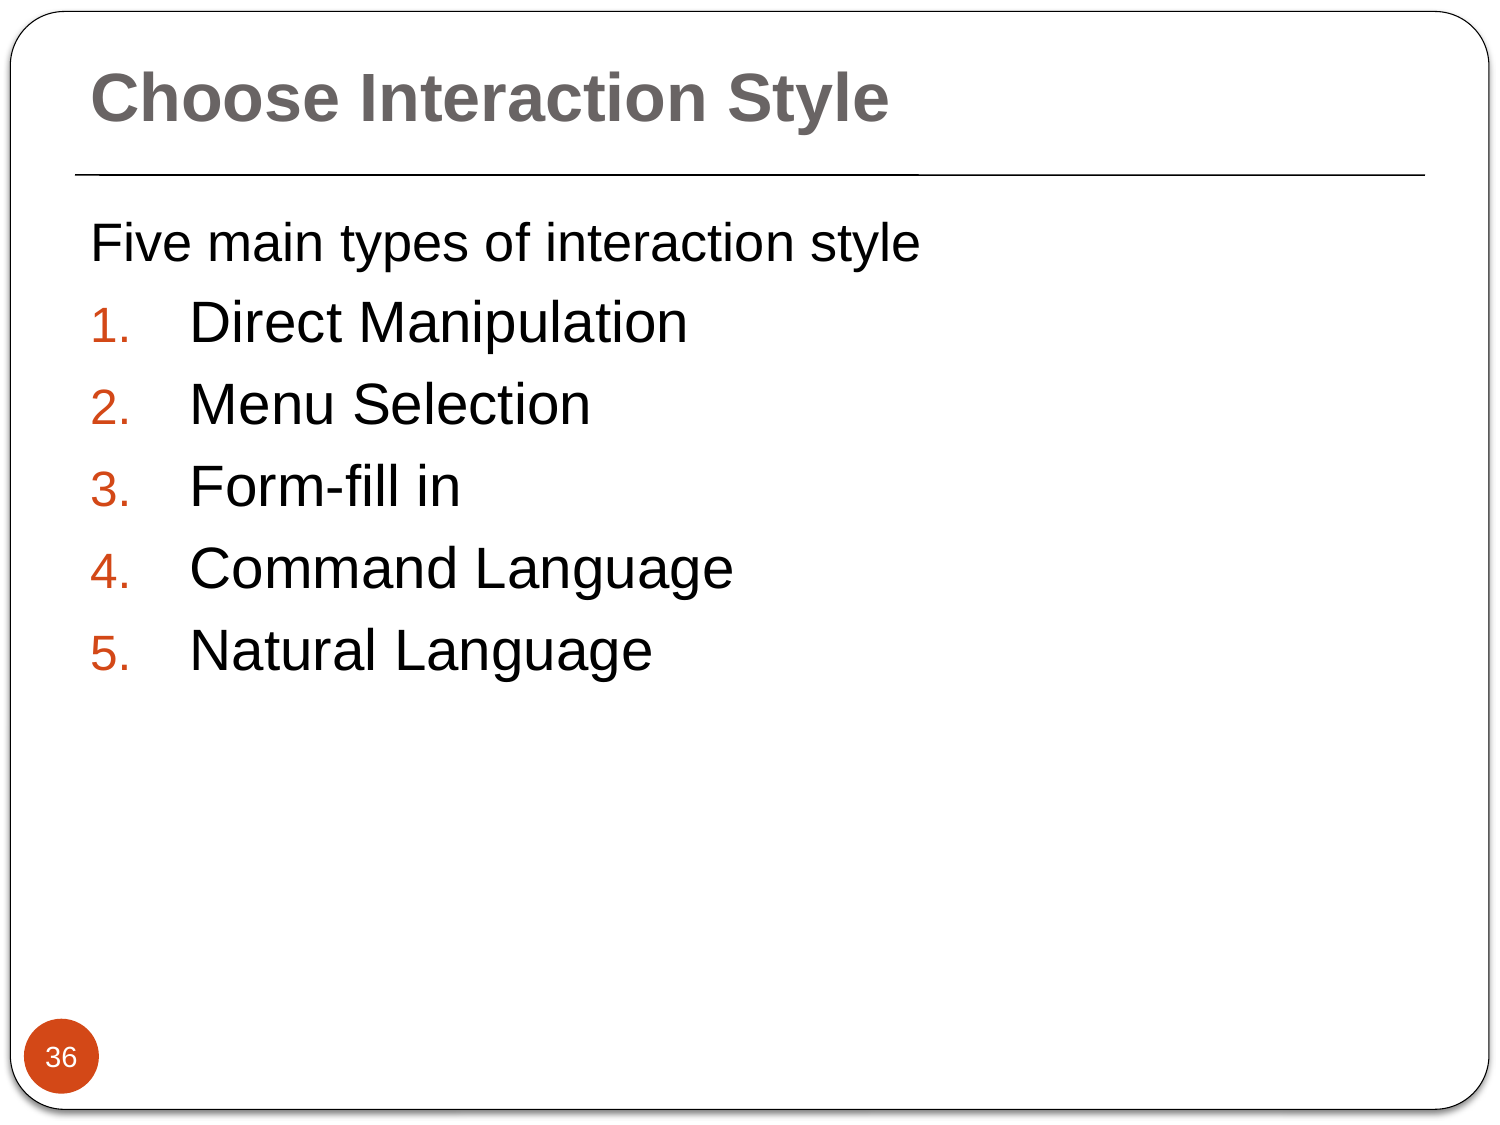

# Choose Interaction Style
Five main types of interaction style
Direct Manipulation
Menu Selection
Form-fill in
Command Language
Natural Language

36